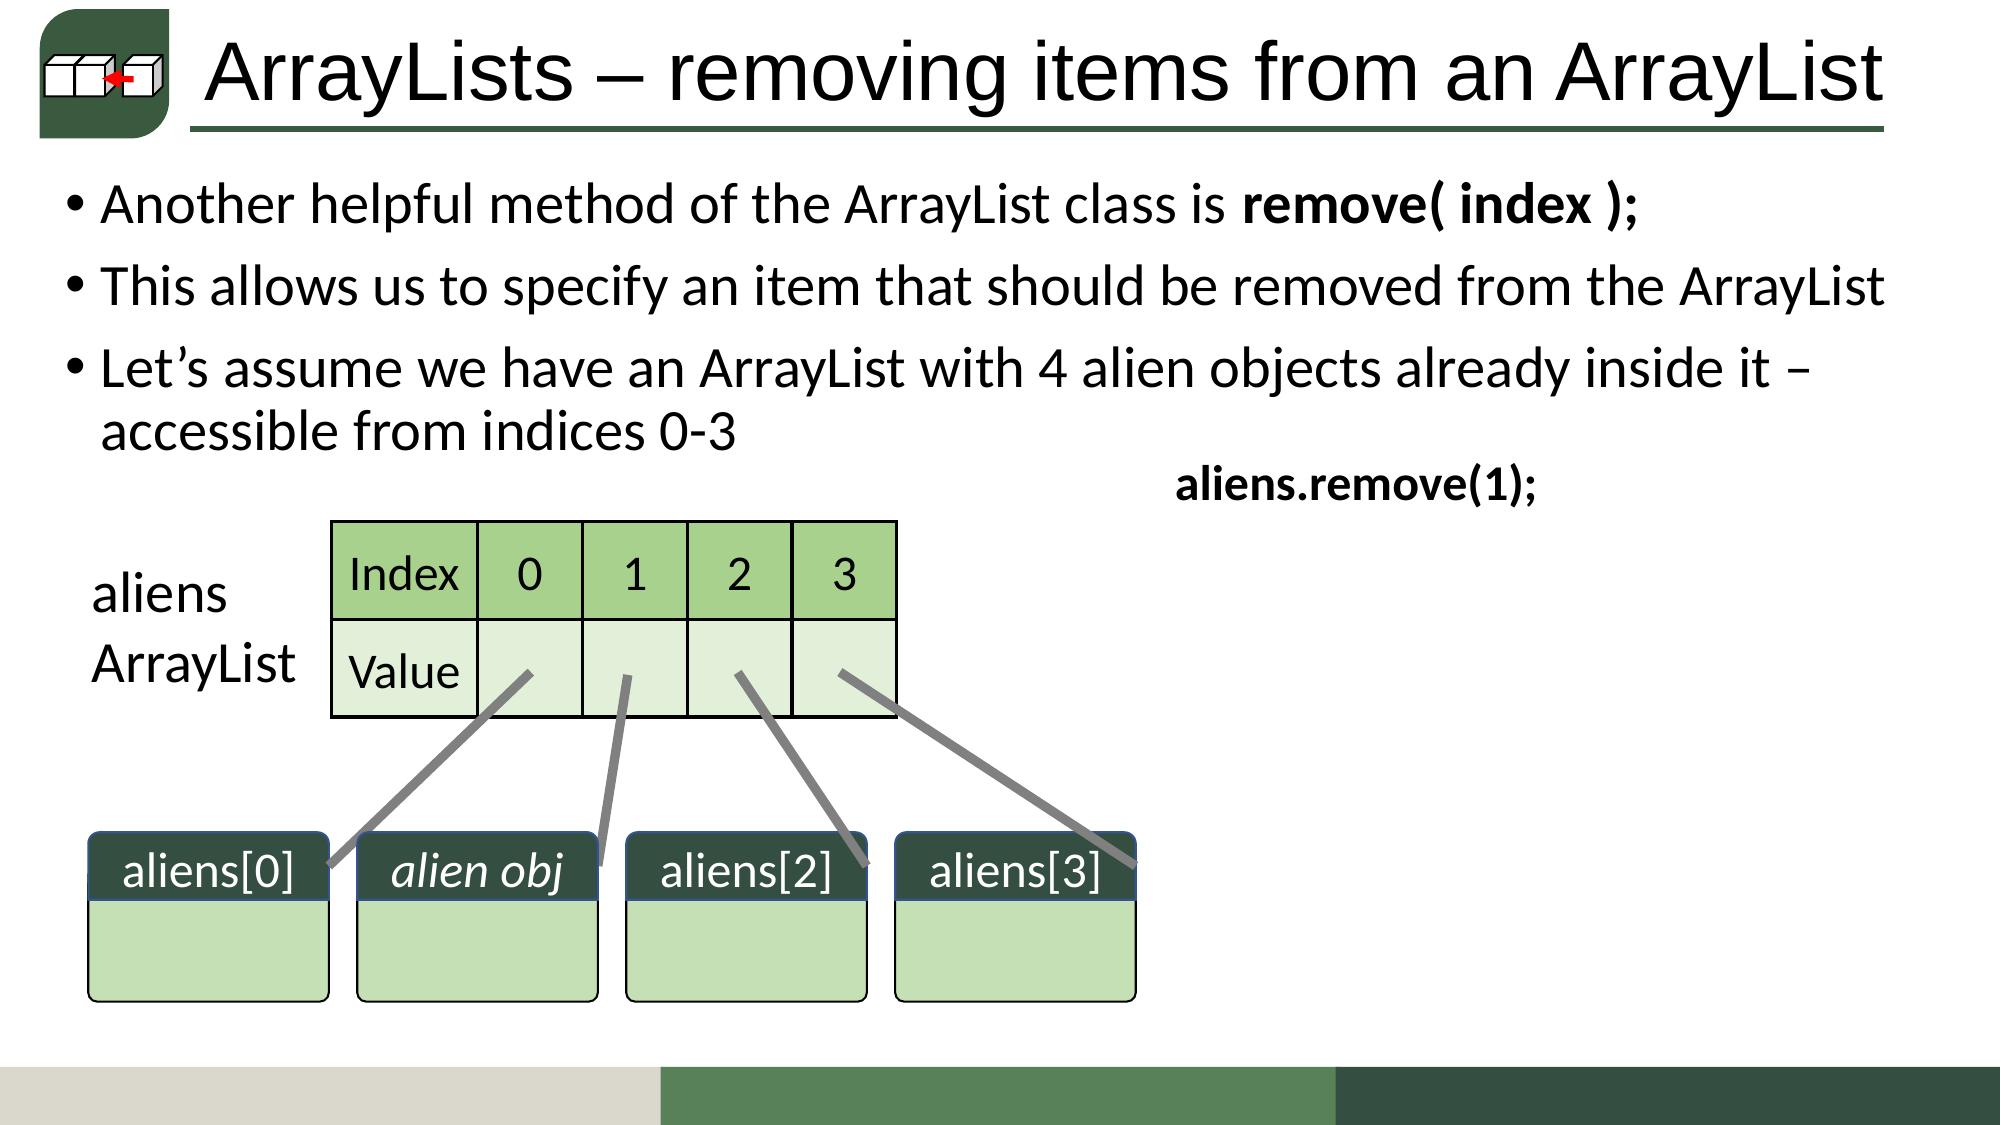

# ArrayLists – removing items from an ArrayList
Another helpful method of the ArrayList class is remove( index );
This allows us to specify an item that should be removed from the ArrayList
Let’s assume we have an ArrayList with 4 alien objects already inside it – accessible from indices 0-3
aliens.remove(1);

Index

0
1
2
3
aliens
ArrayList
Value

aliens[0]
alien obj
aliens[1]
aliens[2]
aliens[3]